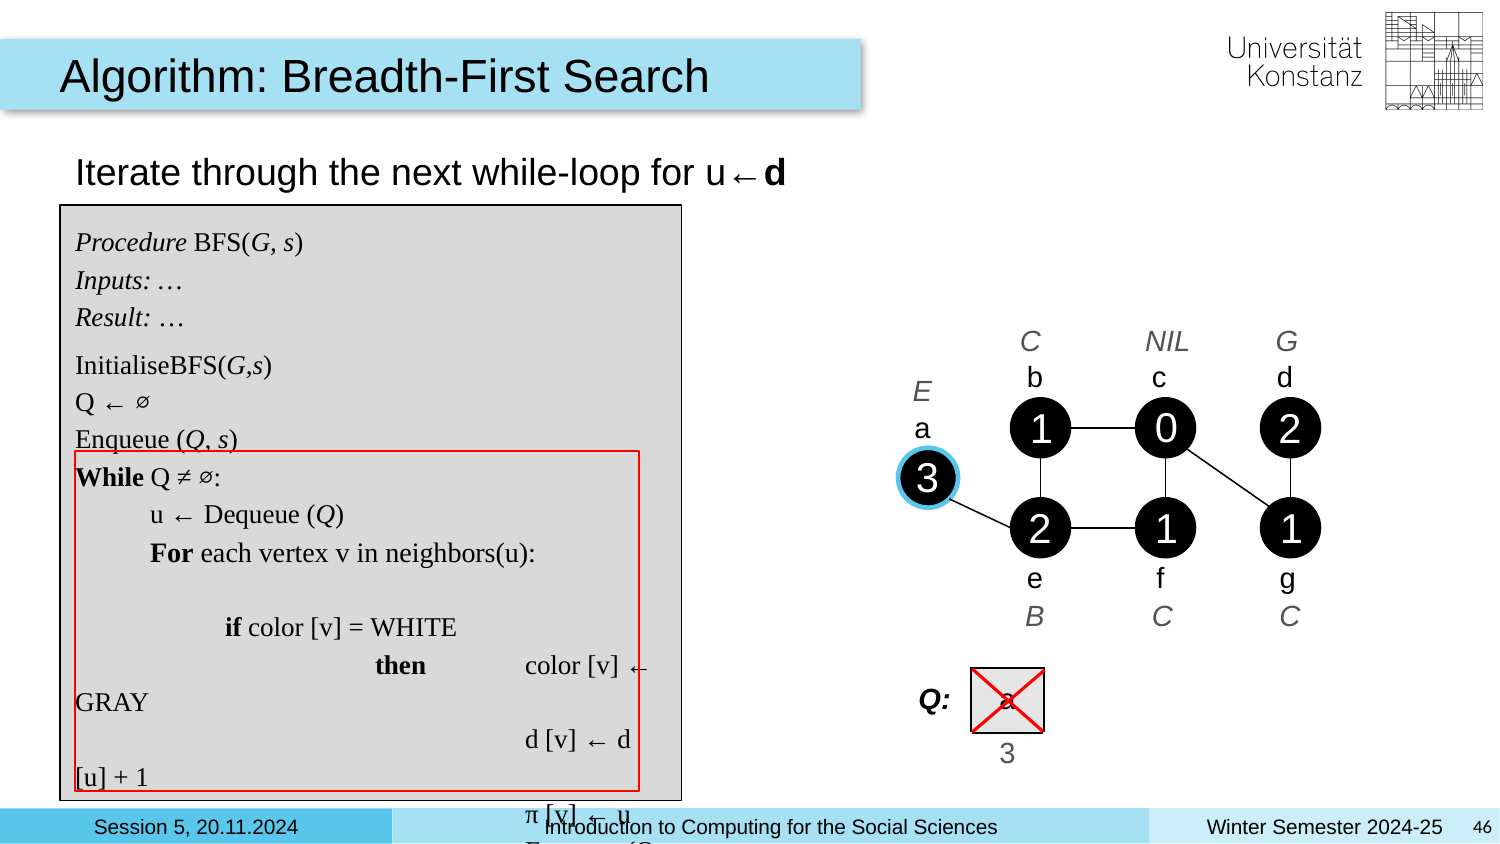

Algorithm: Breadth-First Search

Iterate through the next while-loop for u←d
Procedure BFS(G, s)
Inputs: …
Result: …
InitialiseBFS(G,s)
Q ← ∅
Enqueue (Q, s)
While Q ≠ ∅:
u ← Dequeue (Q)
For each vertex v in neighbors(u):
	if color [v] = WHITE
		then 	color [v] ← GRAY
			d [v] ← d [u] + 1
			π [v] ← u
			Enqueue (Q, v)
color [u] ← BLACK
C
NIL
G
b
c
d
E
1
0
2
a
3

2
1
1
e
f
g
B
C
C
| Q: | a |
| --- | --- |
|  | 3 |